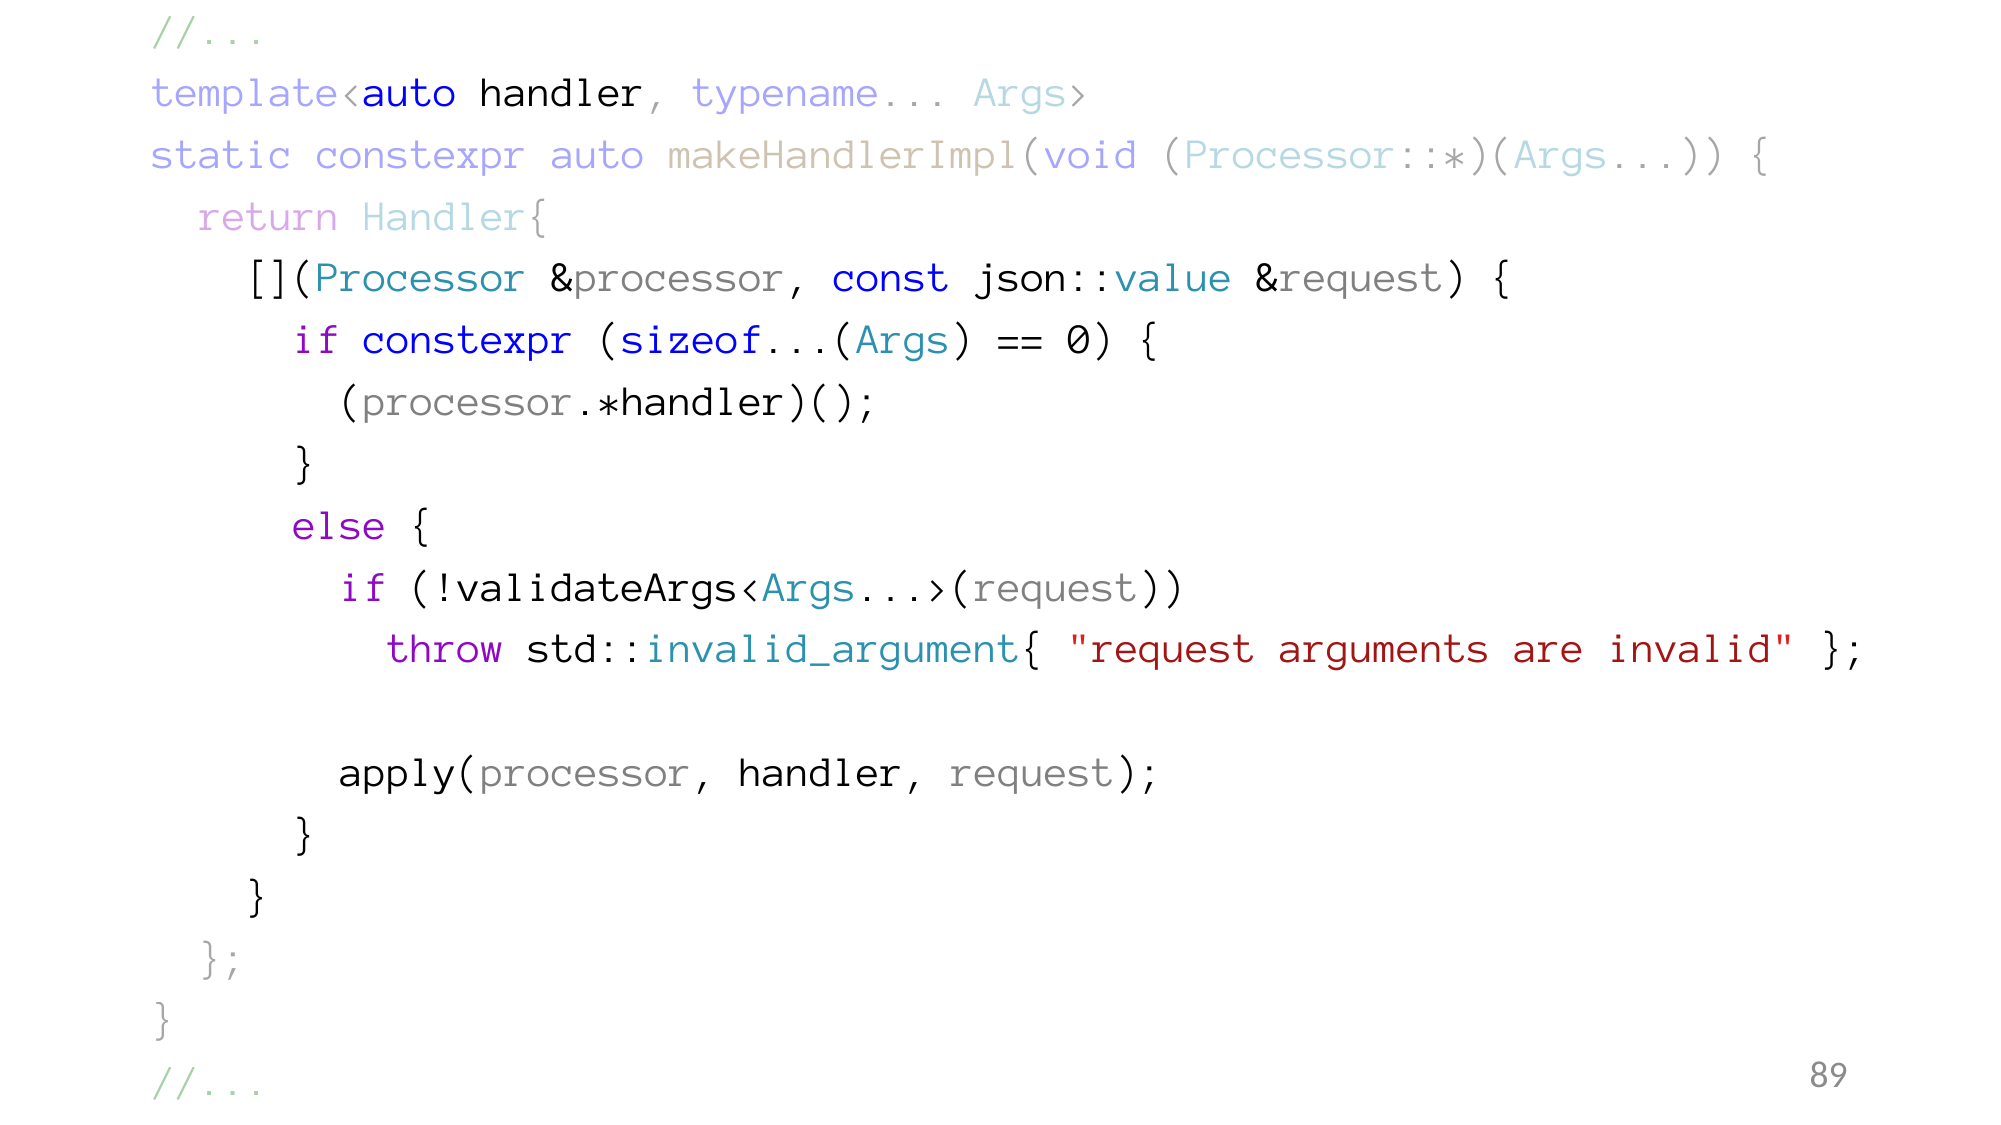

//...
template<auto handler, typename... Args>
static constexpr auto makeHandlerImpl(void (Processor::*)(Args...)) {
  return Handler{
    [](Processor &processor, const json::value &request) {
      if constexpr (sizeof...(Args) == 0) {
        (processor.*handler)();
      }
      else {
        if (!validateArgs<Args...>(request))
          throw std::invalid_argument{ "request arguments are invalid" };

        apply(processor, handler, request);
      }
    }
  };
}
//...
89